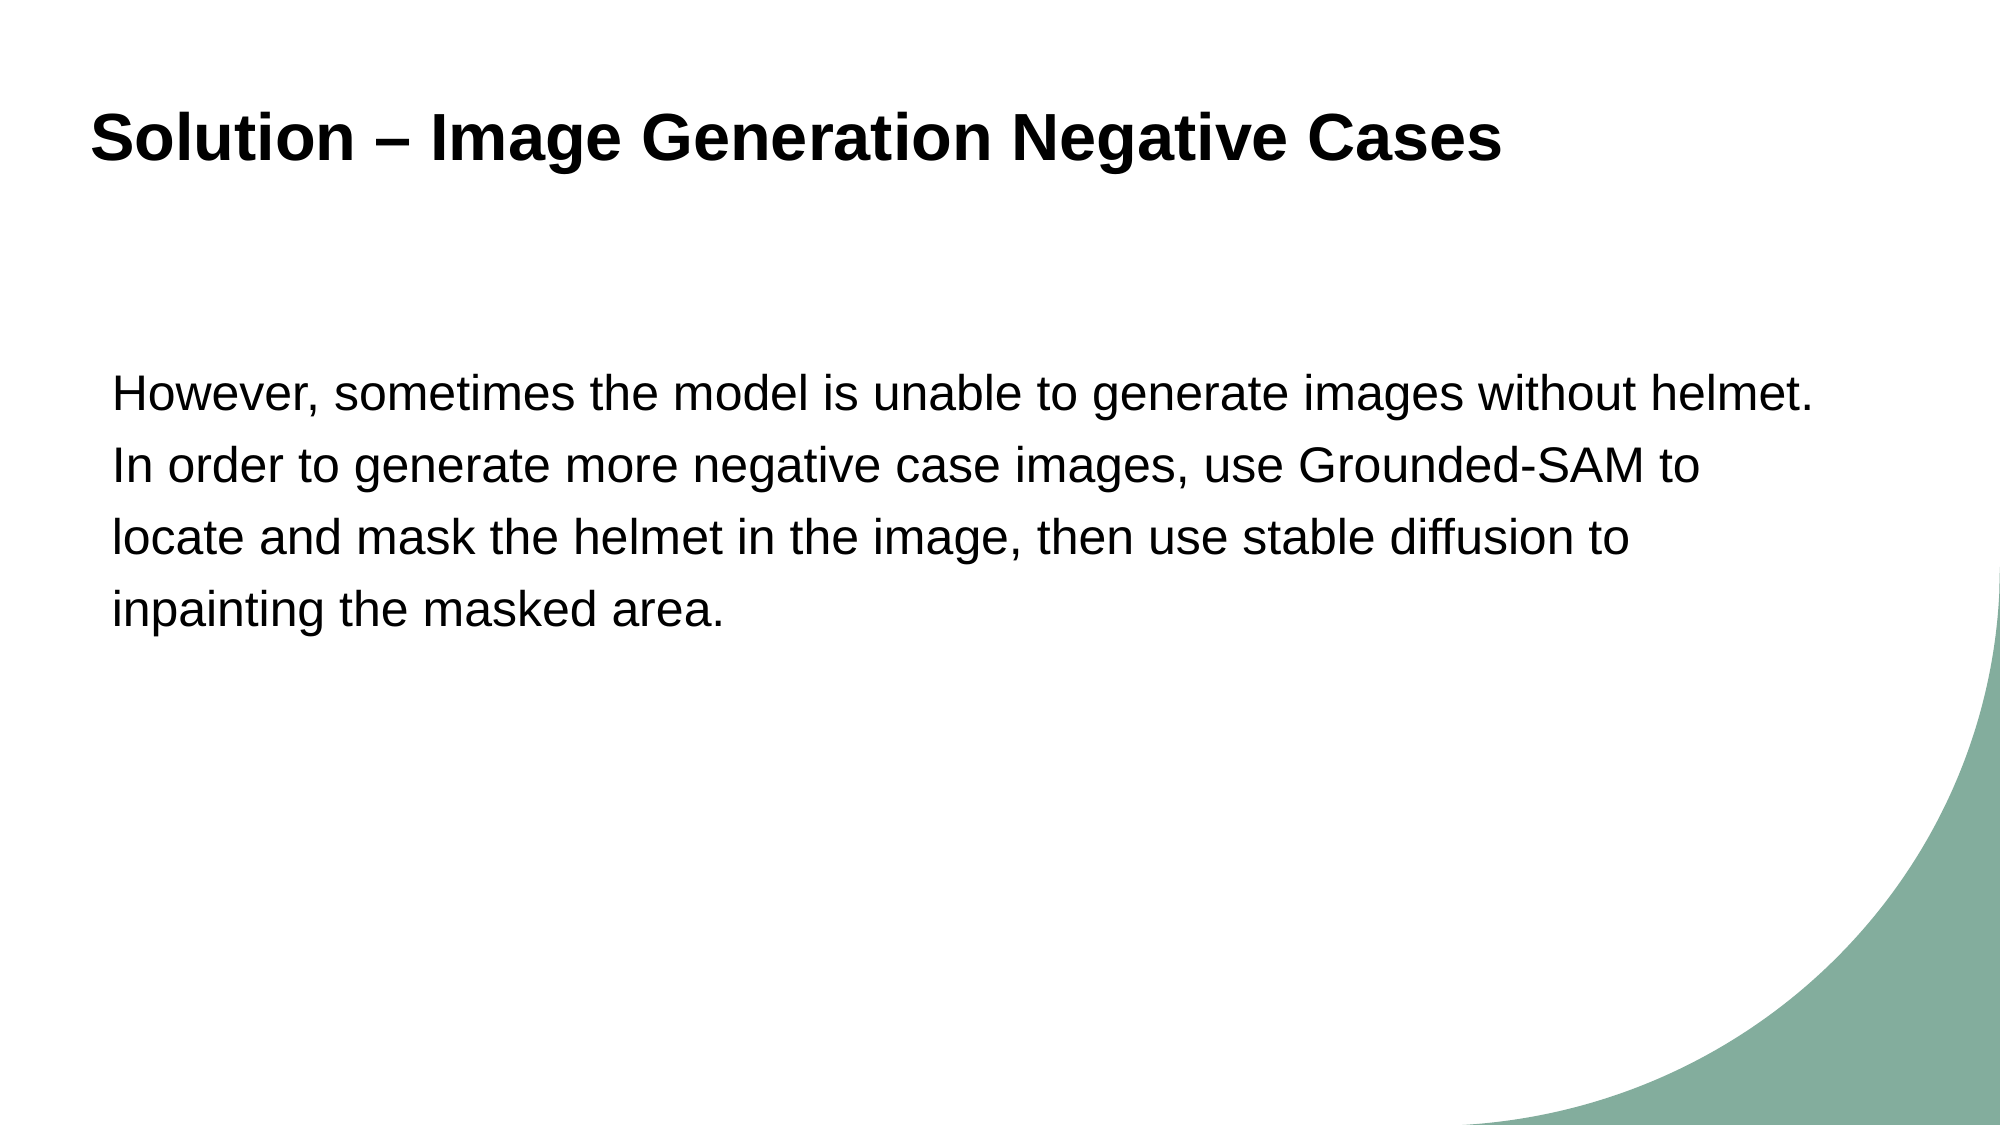

# Solution – Image Generation Negative Cases
However, sometimes the model is unable to generate images without helmet. In order to generate more negative case images, use Grounded-SAM to locate and mask the helmet in the image, then use stable diffusion to inpainting the masked area.